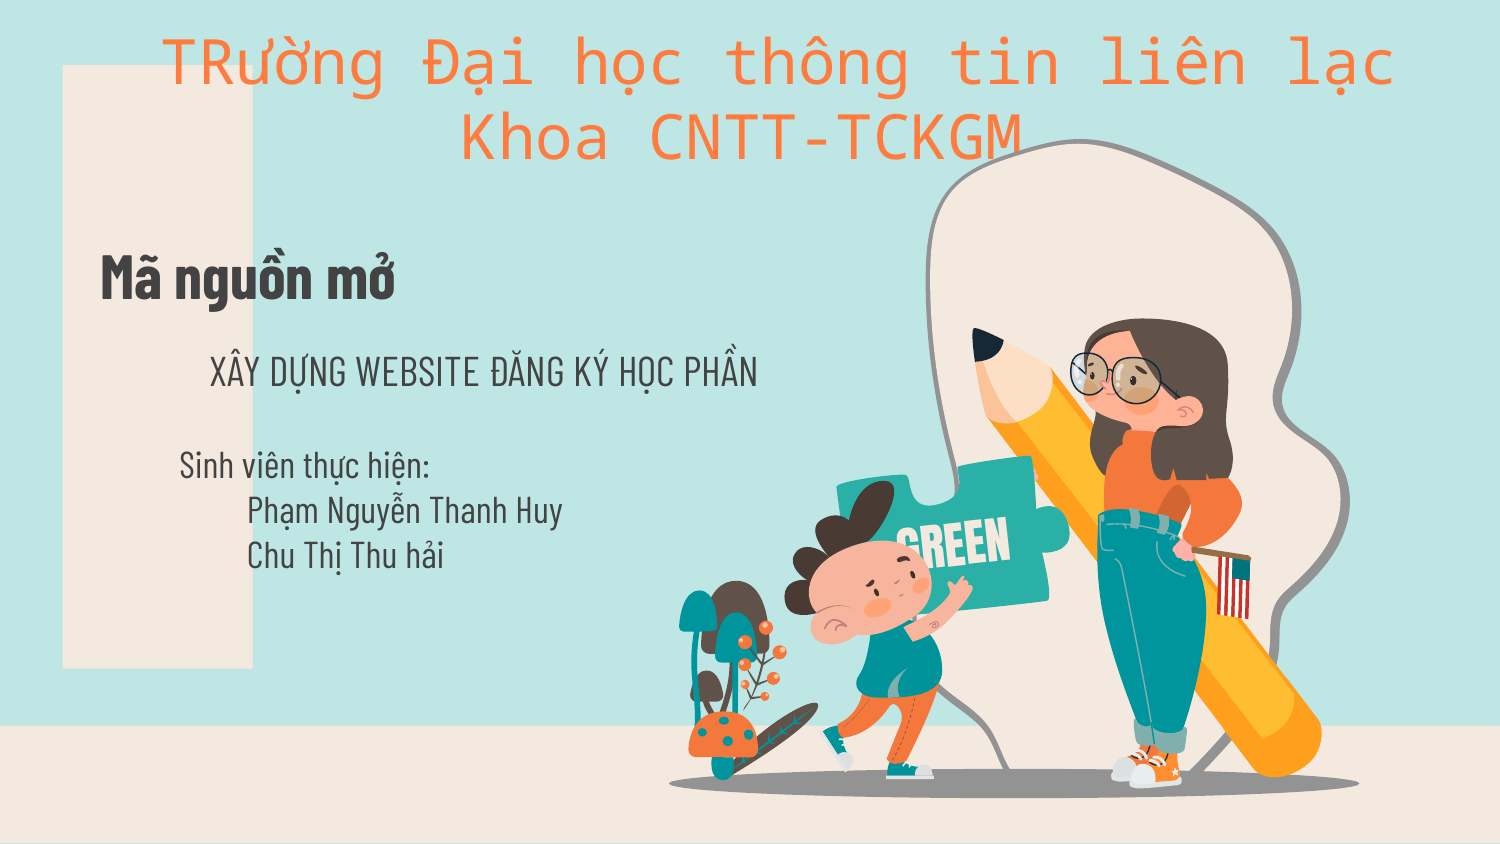

# TRường Đại học thông tin liên lạc Khoa CNTT-TCKGM

GREEN

Mã nguồn mở
XÂY DỰNG WEBSITE ĐĂNG KÝ HỌC PHẦN
Sinh viên thực hiện:
         Phạm Nguyễn Thanh Huy
         Chu Thị Thu hải